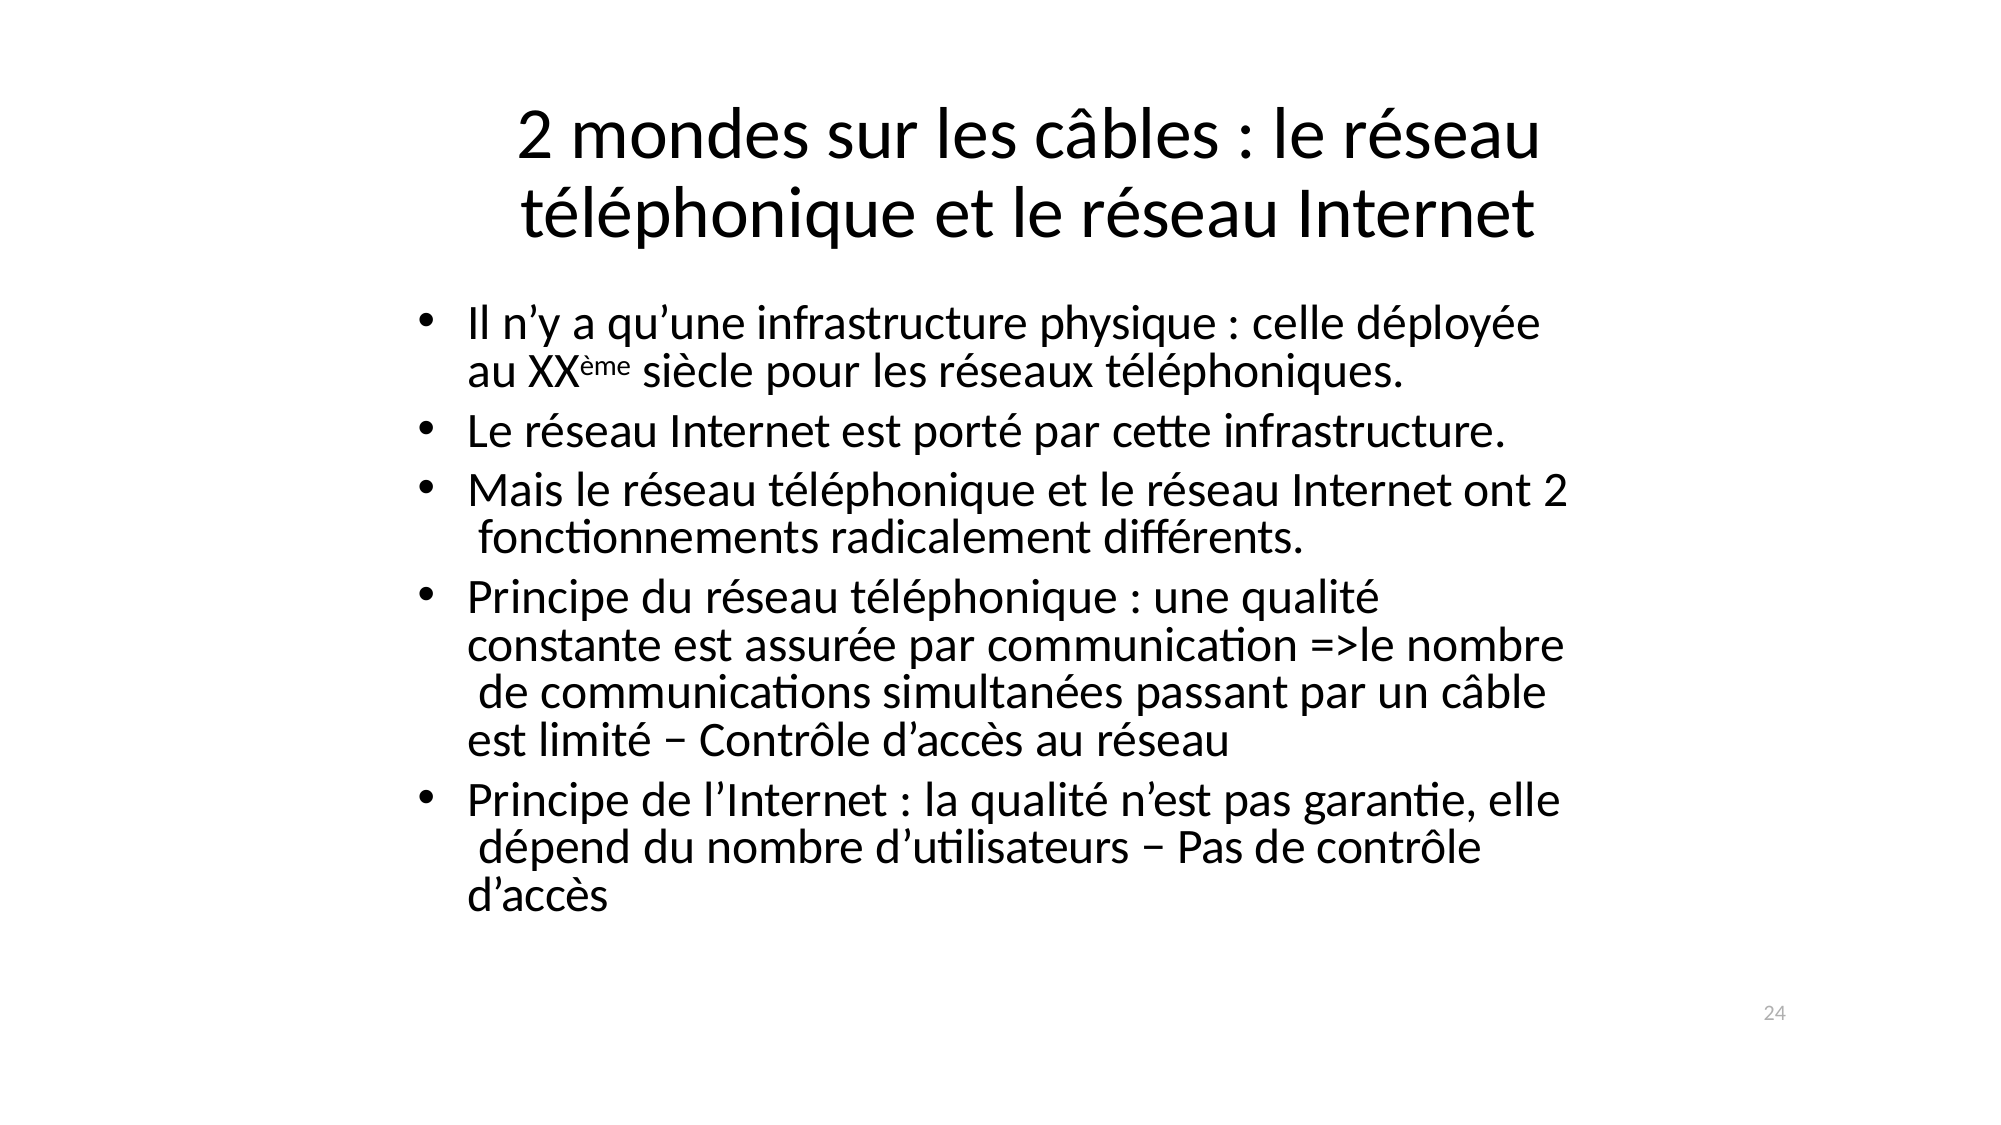

# 2 mondes sur les câbles : le réseau  téléphonique et le réseau Internet
Il n’y a qu’une infrastructure physique : celle déployée  au XXème siècle pour les réseaux téléphoniques.
Le réseau Internet est porté par cette infrastructure.
Mais le réseau téléphonique et le réseau Internet ont 2  fonctionnements radicalement différents.
Principe du réseau téléphonique : une qualité  constante est assurée par communication =>le nombre  de communications simultanées passant par un câble  est limité − Contrôle d’accès au réseau
Principe de l’Internet : la qualité n’est pas garantie, elle  dépend du nombre d’utilisateurs − Pas de contrôle  d’accès
24